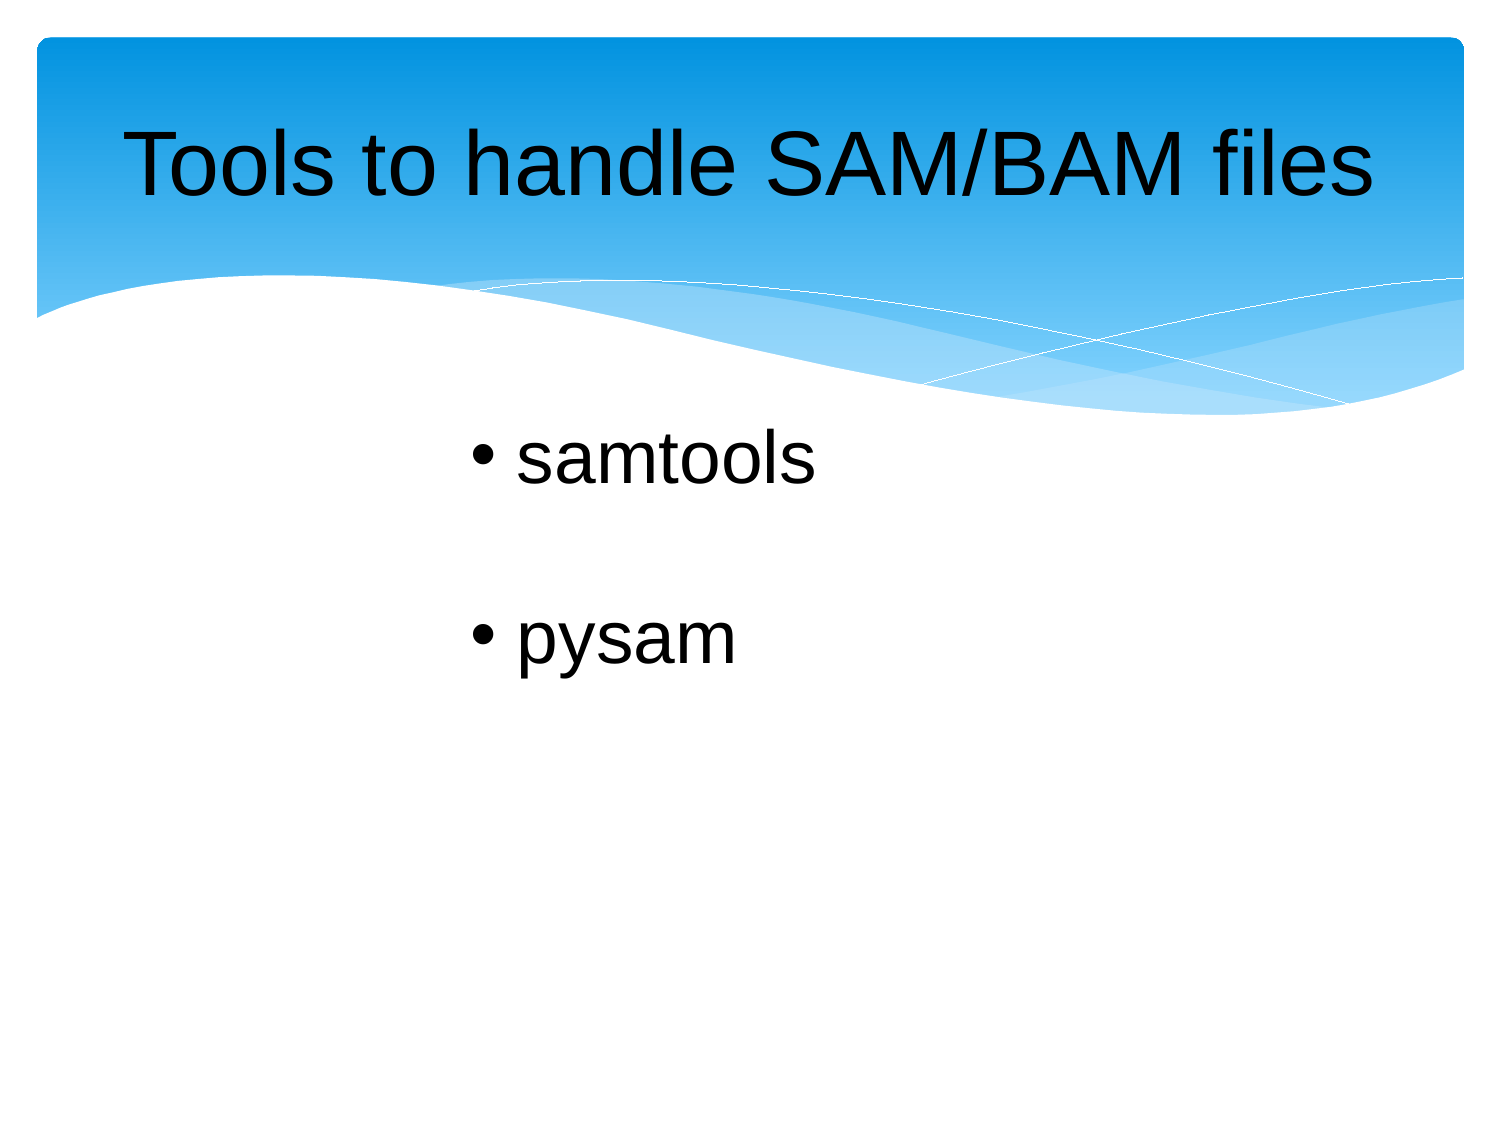

# Tools to handle SAM/BAM files
samtools

pysam